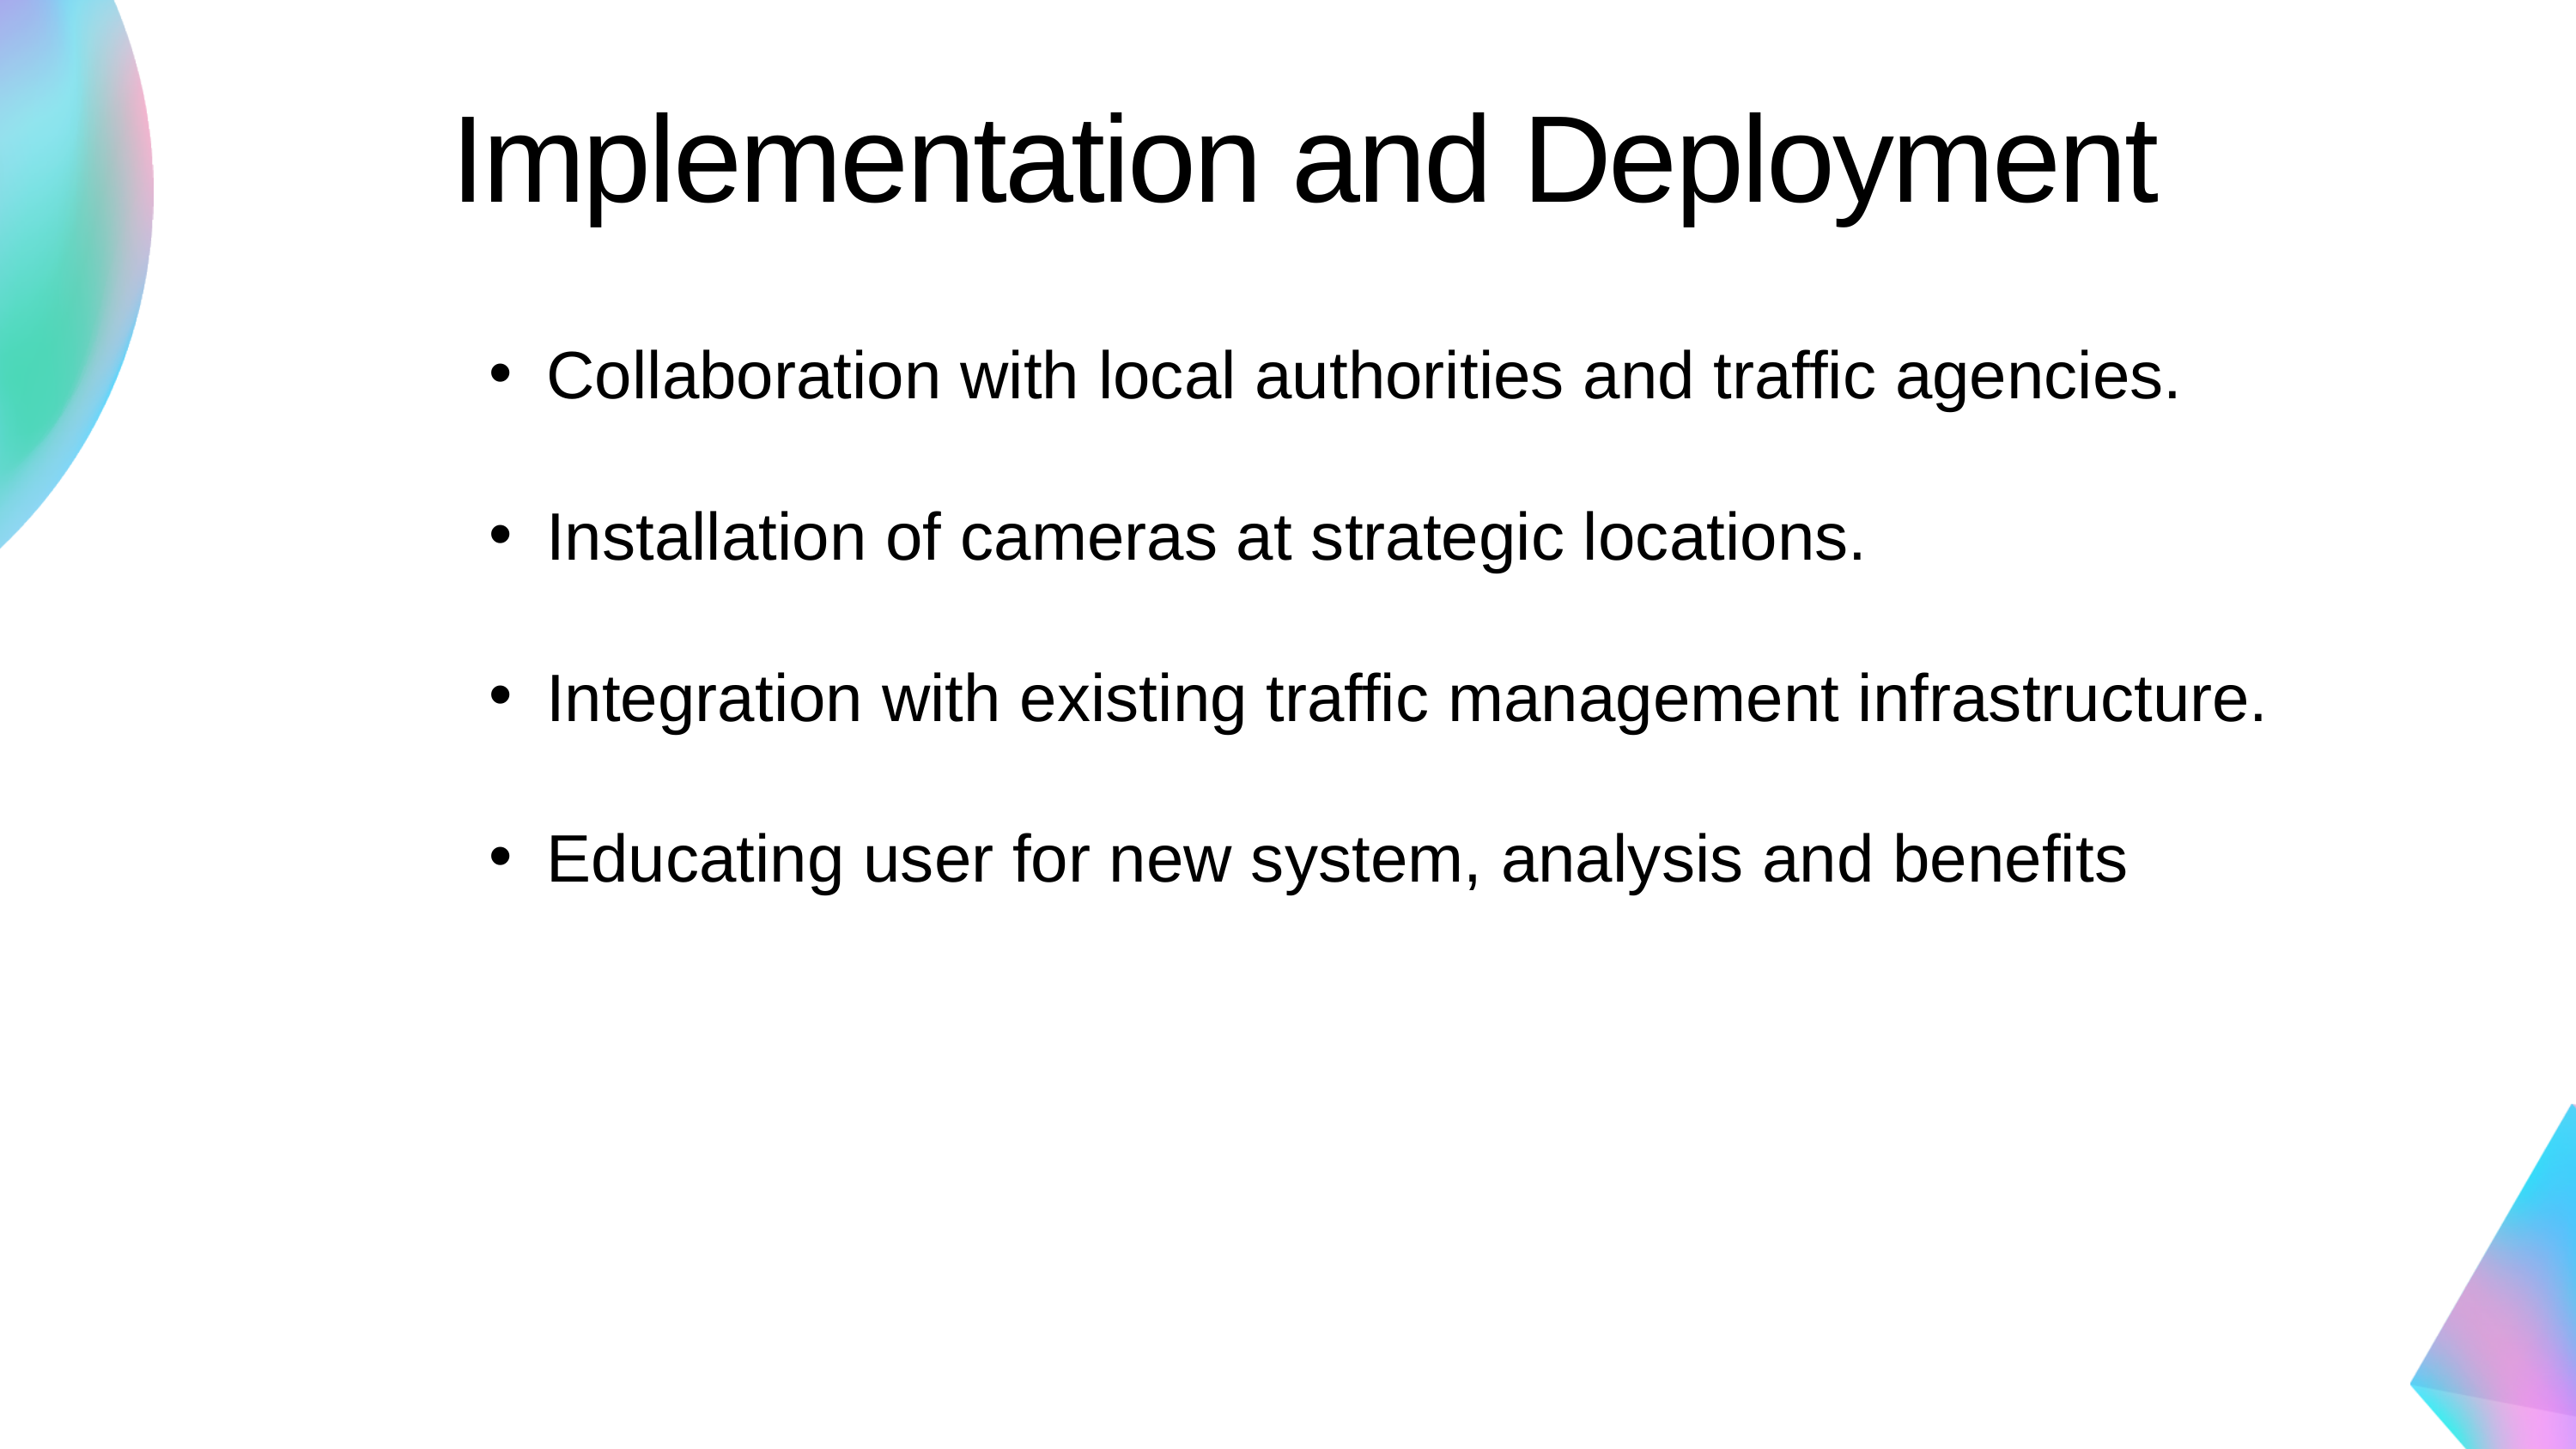

Implementation and Deployment
Collaboration with local authorities and traffic agencies.

Installation of cameras at strategic locations.

Integration with existing traffic management infrastructure.

Educating user for new system, analysis and benefits